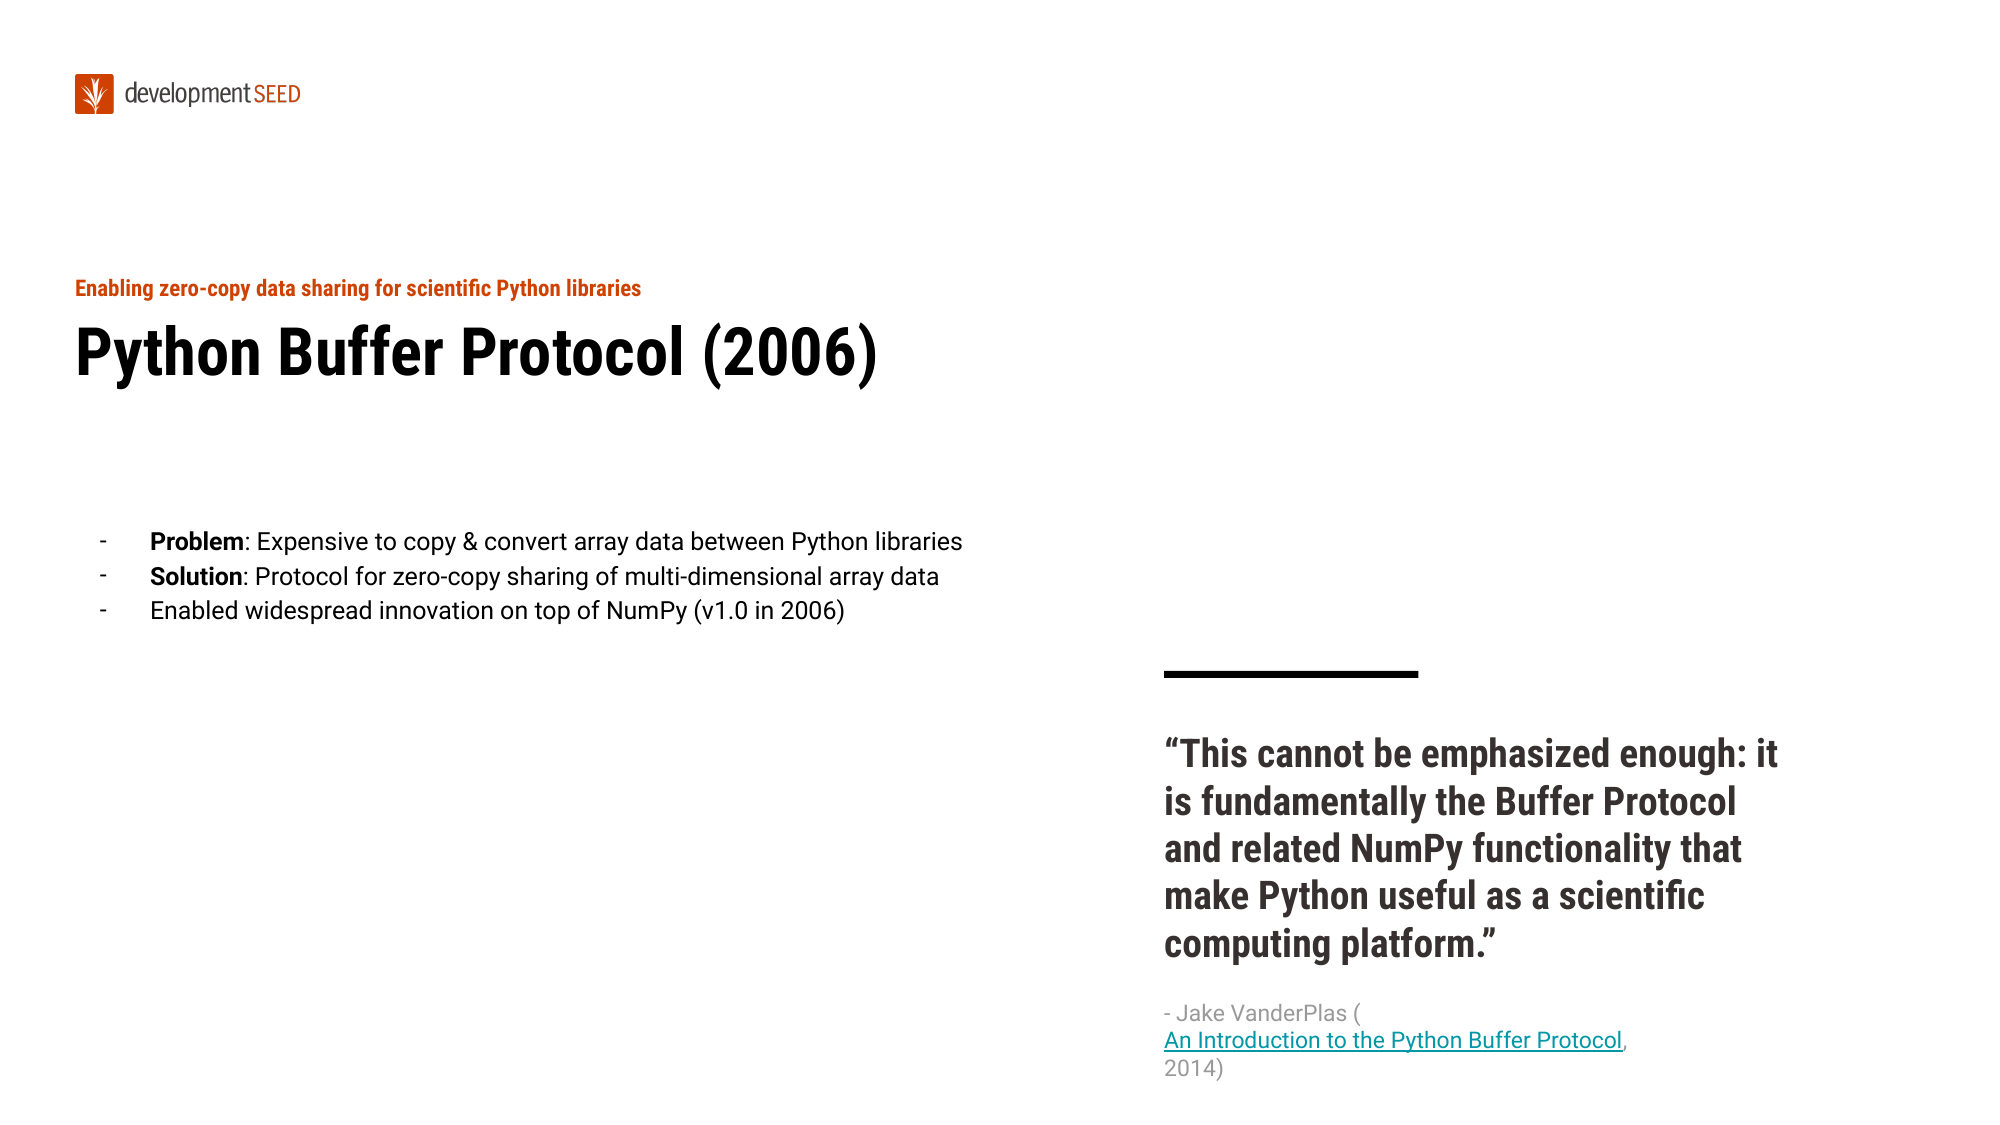

# Enabling zero-copy data sharing for scientific Python libraries
Python Buffer Protocol (2006)
Problem: Expensive to copy & convert array data between Python libraries
Solution: Protocol for zero-copy sharing of multi-dimensional array data
Enabled widespread innovation on top of NumPy (v1.0 in 2006)
“This cannot be emphasized enough: it is fundamentally the Buffer Protocol and related NumPy functionality that make Python useful as a scientific computing platform.”
- Jake VanderPlas (An Introduction to the Python Buffer Protocol, 2014)